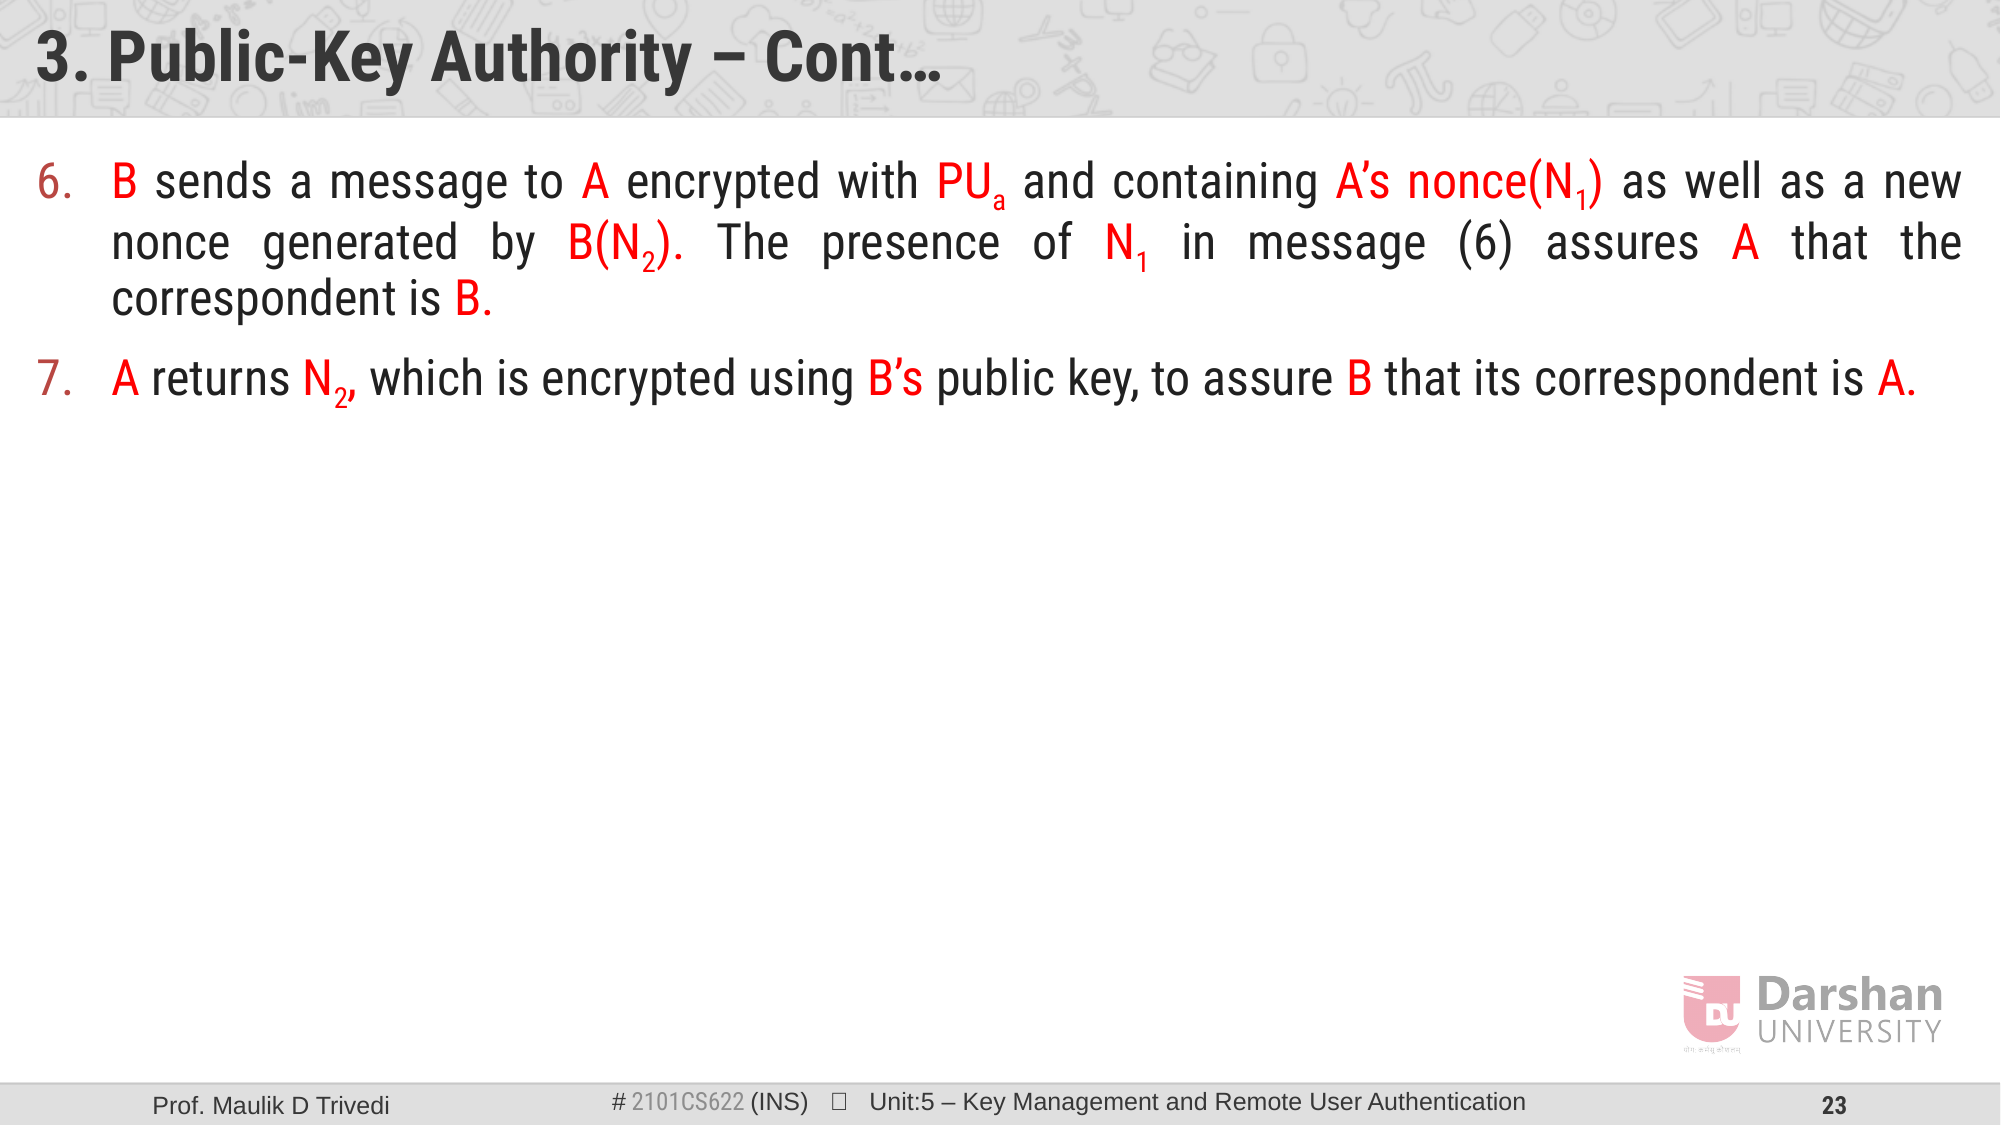

# 3. Public-Key Authority – Cont…
B sends a message to A encrypted with PUa and containing A’s nonce(N1) as well as a new nonce generated by B(N2). The presence of N1 in message (6) assures A that the correspondent is B.
A returns N2, which is encrypted using B’s public key, to assure B that its correspondent is A.